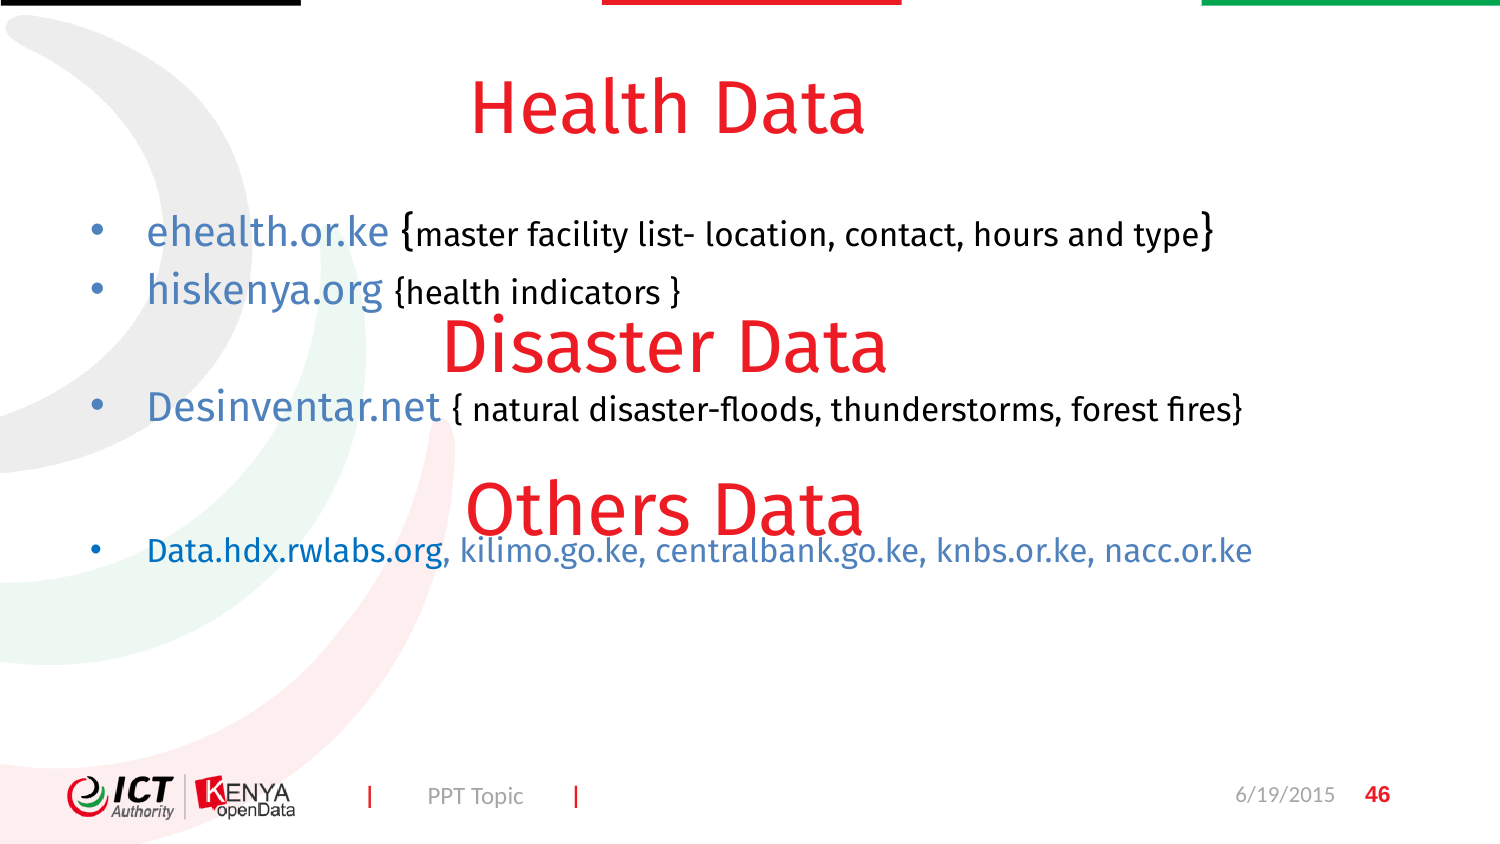

# Health Data
ehealth.or.ke {master facility list- location, contact, hours and type}
hiskenya.org {health indicators }

Desinventar.net { natural disaster-floods, thunderstorms, forest fires}

Data.hdx.rwlabs.org, kilimo.go.ke, centralbank.go.ke, knbs.or.ke, nacc.or.ke

Disaster Data
Others Data